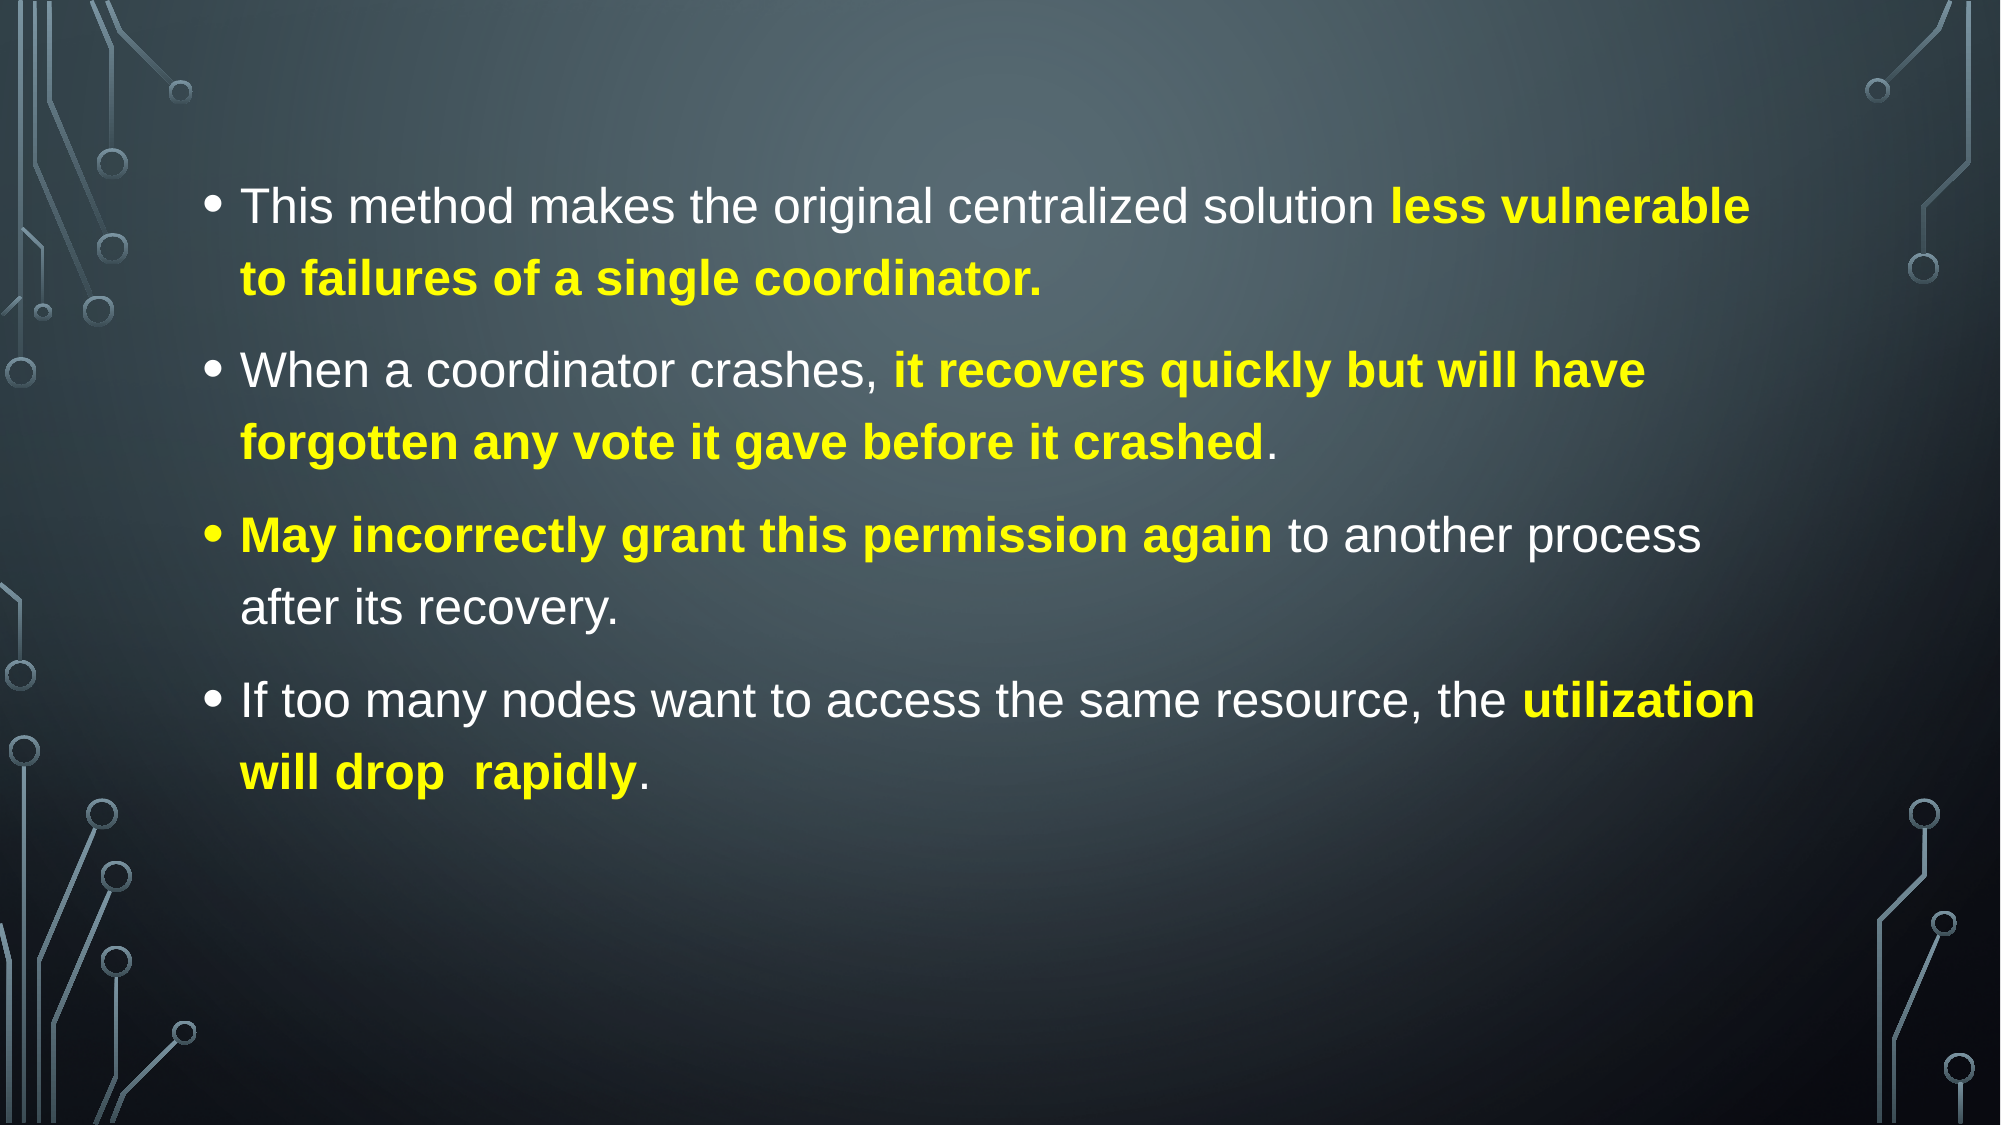

This method makes the original centralized solution less vulnerable to failures of a single coordinator.
When a coordinator crashes, it recovers quickly but will have forgotten any vote it gave before it crashed.
May incorrectly grant this permission again to another process after its recovery.
If too many nodes want to access the same resource, the utilization will drop  rapidly.